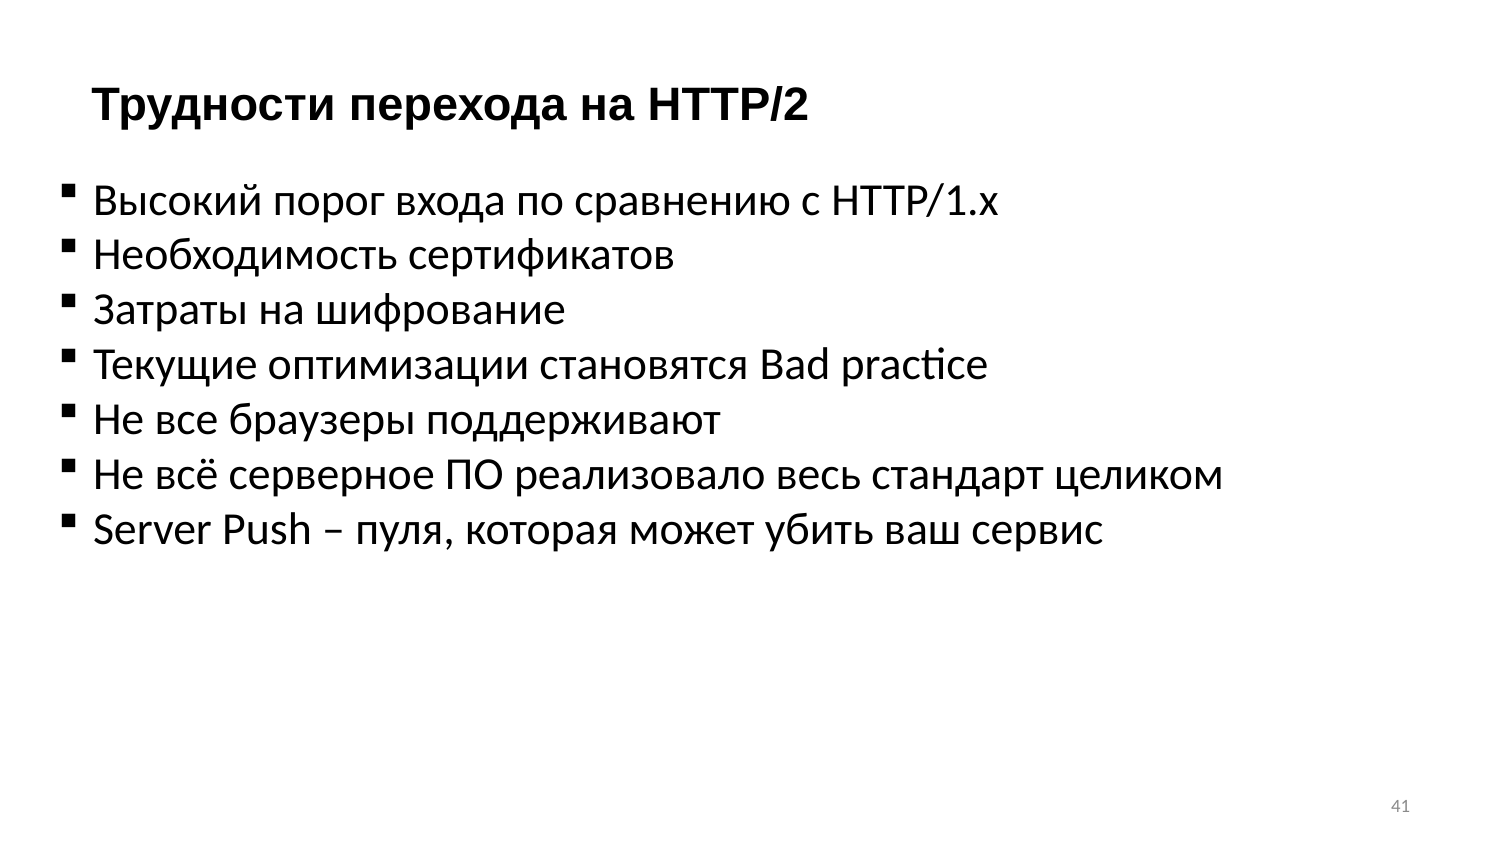

Трудности перехода на HTTP/2
Высокий порог входа по сравнению с HTTP/1.x
Необходимость сертификатов
Затраты на шифрование
Текущие оптимизации становятся Bad practice
Не все браузеры поддерживают
Не всё серверное ПО реализовало весь стандарт целиком
Server Push – пуля, которая может убить ваш сервис
41